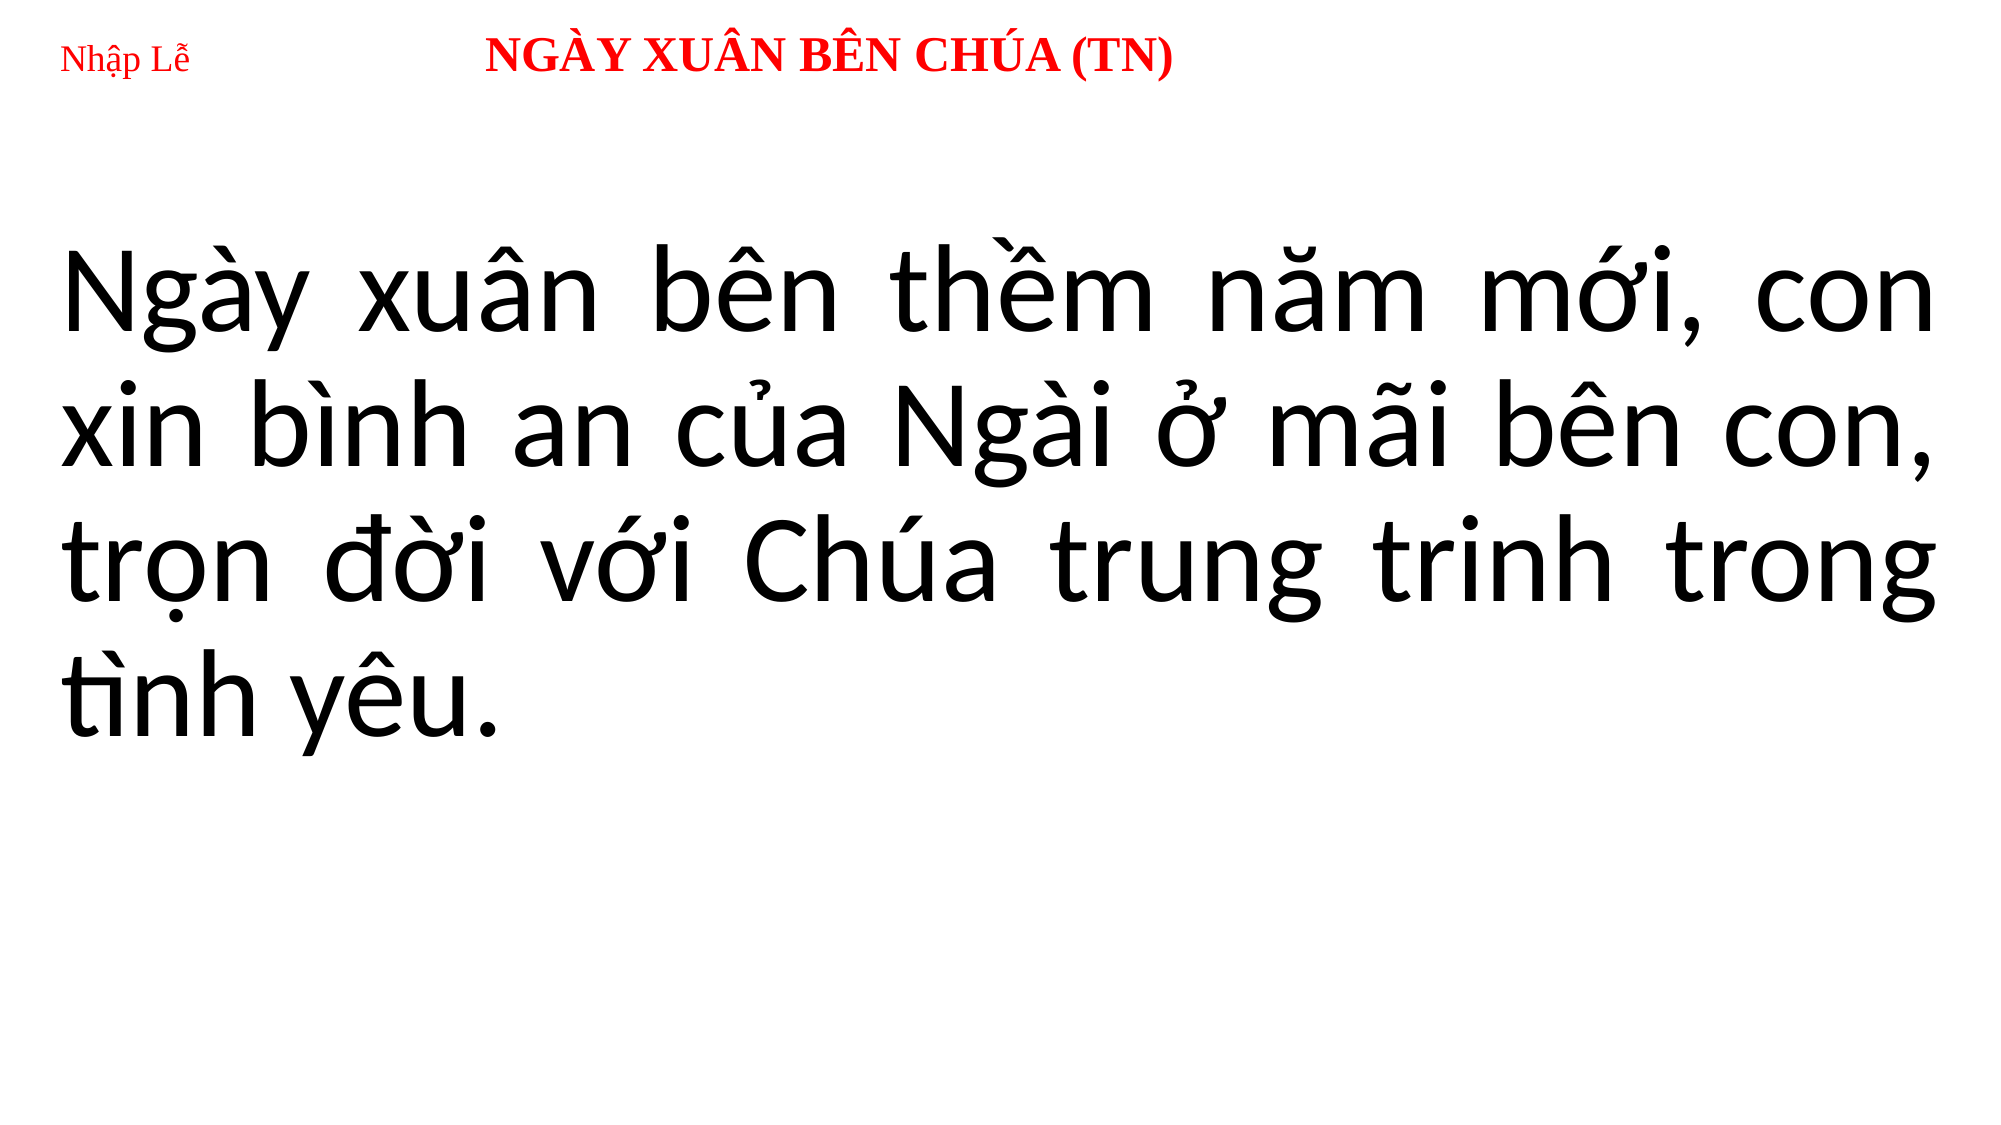

# Nhập Lễ                               NGÀY XUÂN BÊN CHÚA (TN)
Ngày xuân bên thềm năm mới, con xin bình an của Ngài ở mãi bên con, trọn đời với Chúa trung trinh trong tình yêu.